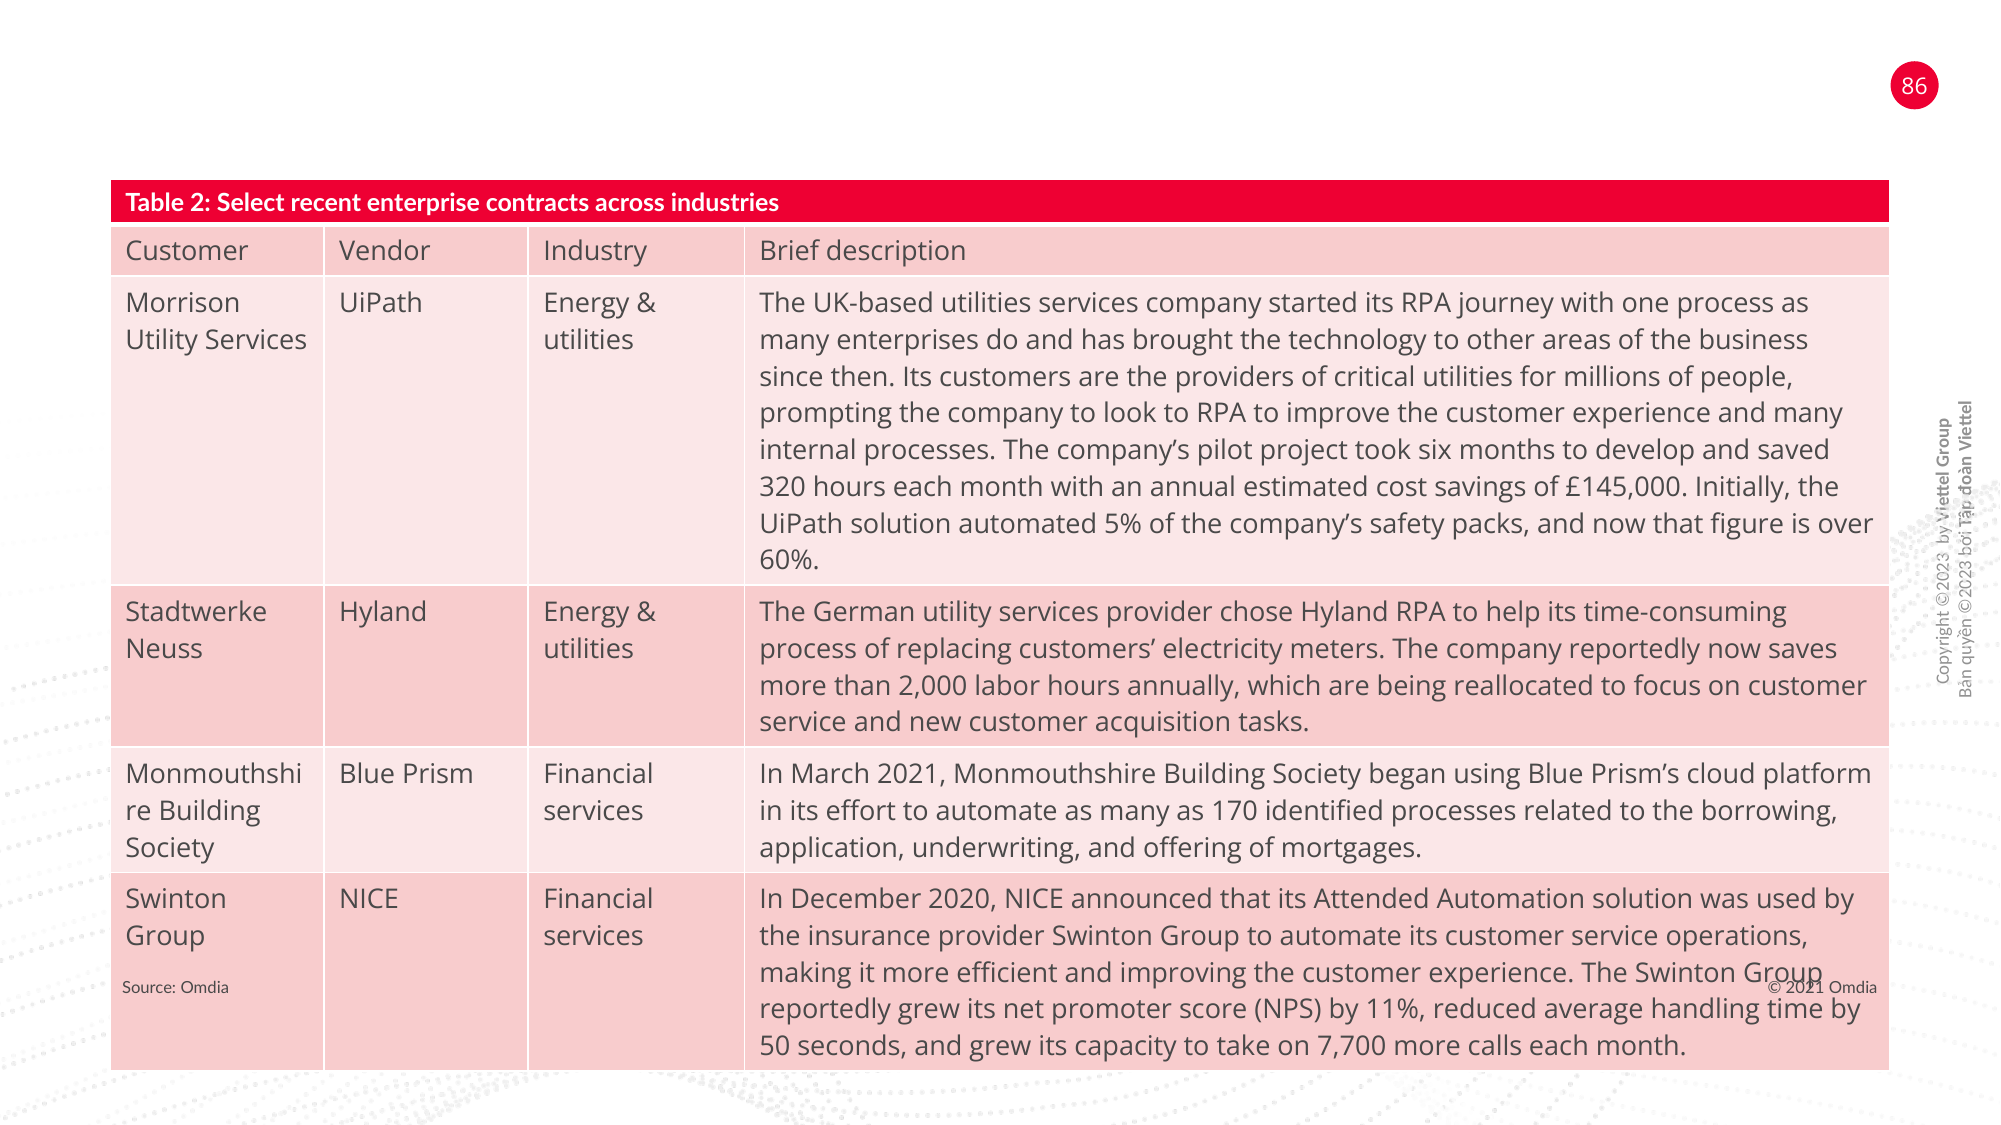

| Table 2: Select recent enterprise contracts across industries |  |  |  |
| --- | --- | --- | --- |
| Customer | Vendor | Industry | Brief description |
| Morrison Utility Services | UiPath | Energy & utilities | The UK-based utilities services company started its RPA journey with one process as many enterprises do and has brought the technology to other areas of the business since then. Its customers are the providers of critical utilities for millions of people, prompting the company to look to RPA to improve the customer experience and many internal processes. The company’s pilot project took six months to develop and saved 320 hours each month with an annual estimated cost savings of £145,000. Initially, the UiPath solution automated 5% of the company’s safety packs, and now that figure is over 60%. |
| Stadtwerke Neuss | Hyland | Energy & utilities | The German utility services provider chose Hyland RPA to help its time-consuming process of replacing customers’ electricity meters. The company reportedly now saves more than 2,000 labor hours annually, which are being reallocated to focus on customer service and new customer acquisition tasks. |
| Monmouthshire Building Society | Blue Prism | Financial services | In March 2021, Monmouthshire Building Society began using Blue Prism’s cloud platform in its effort to automate as many as 170 identified processes related to the borrowing, application, underwriting, and offering of mortgages. |
| Swinton Group | NICE | Financial services | In December 2020, NICE announced that its Attended Automation solution was used by the insurance provider Swinton Group to automate its customer service operations, making it more efficient and improving the customer experience. The Swinton Group reportedly grew its net promoter score (NPS) by 11%, reduced average handling time by 50 seconds, and grew its capacity to take on 7,700 more calls each month. |

Source: Omdia
© 2021 Omdia